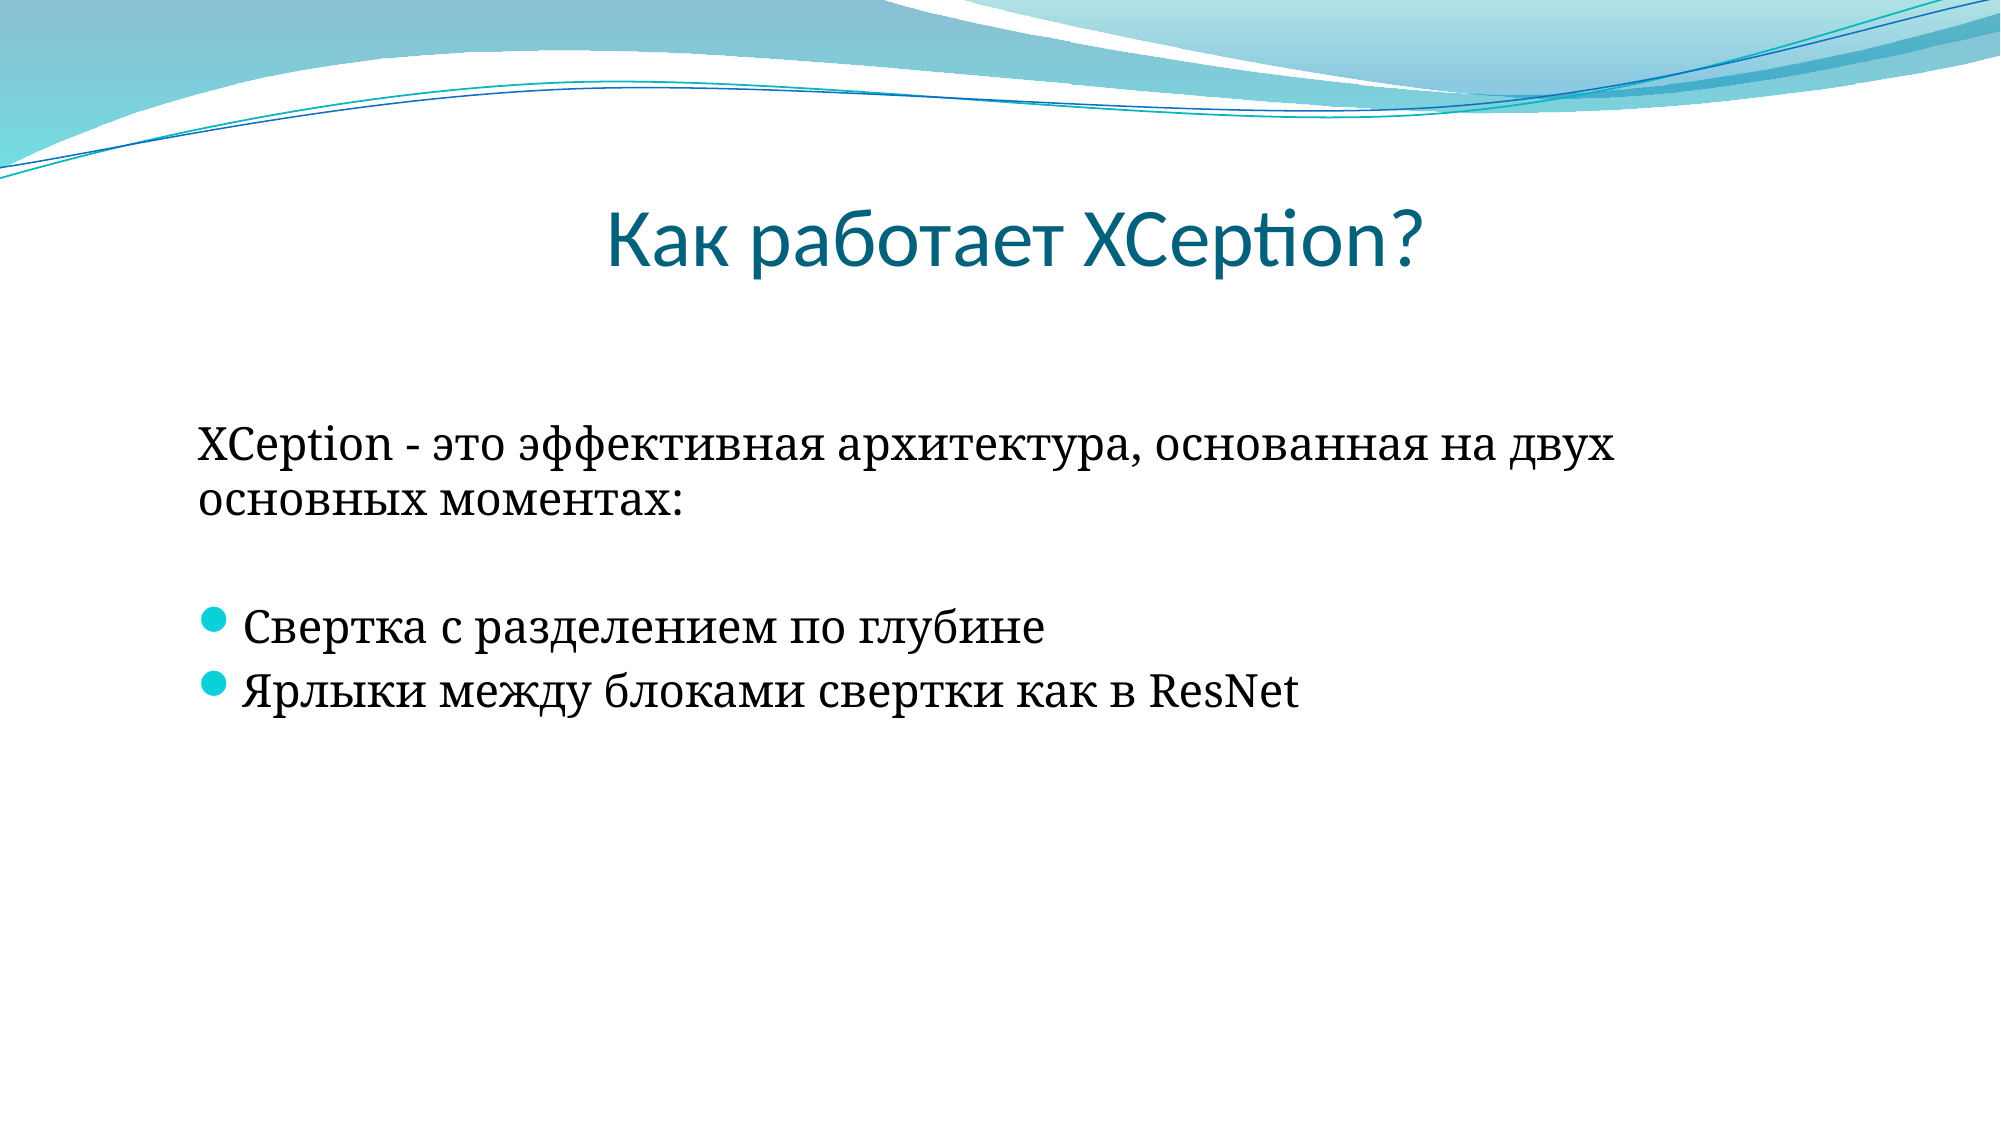

# Как работает XCeption?
XCeption - это эффективная архитектура, основанная на двух основных моментах:

Свертка с разделением по глубине
Ярлыки между блоками свертки как в ResNet